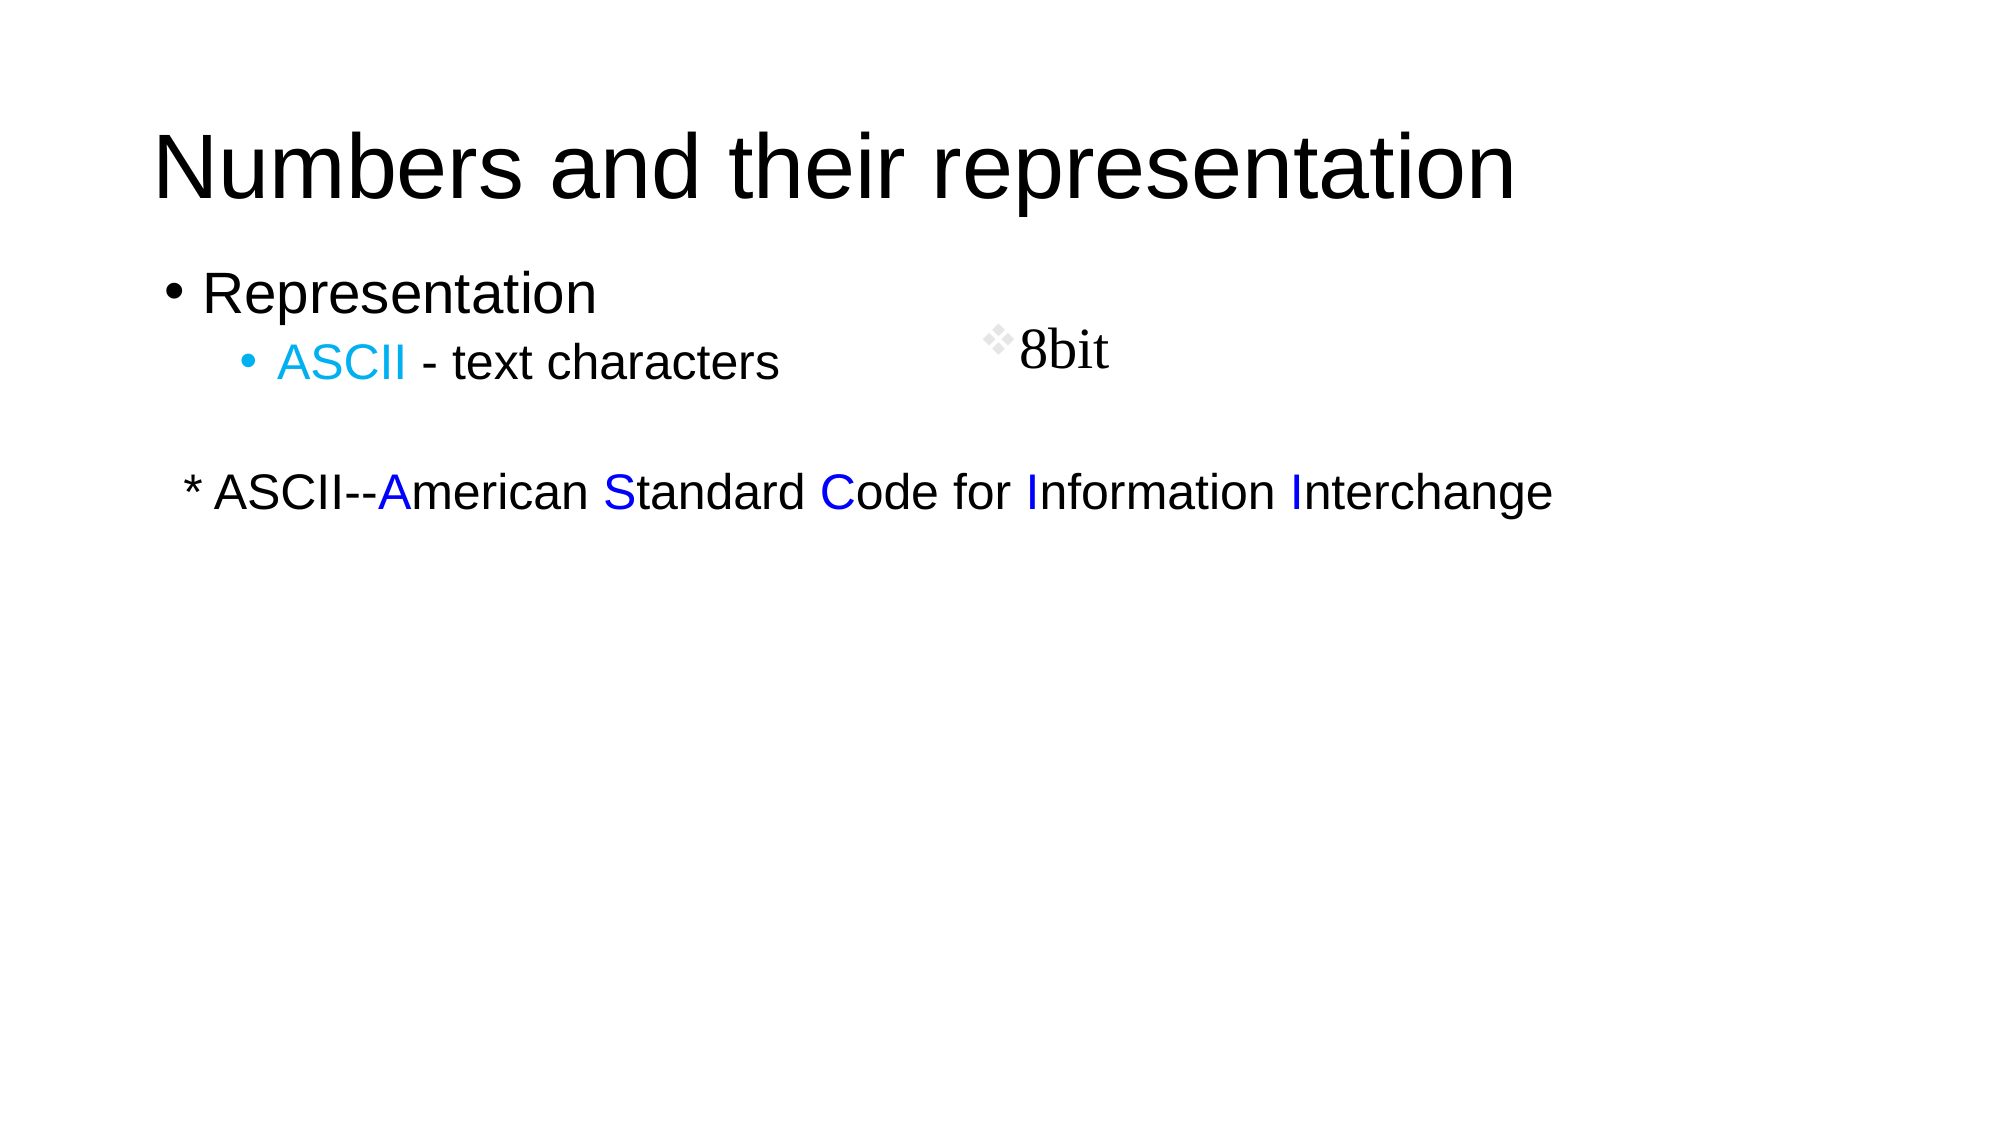

# Numbers and their representation
Representation
ASCII - text characters

* ASCII--American Standard Code for Information Interchange
8bit